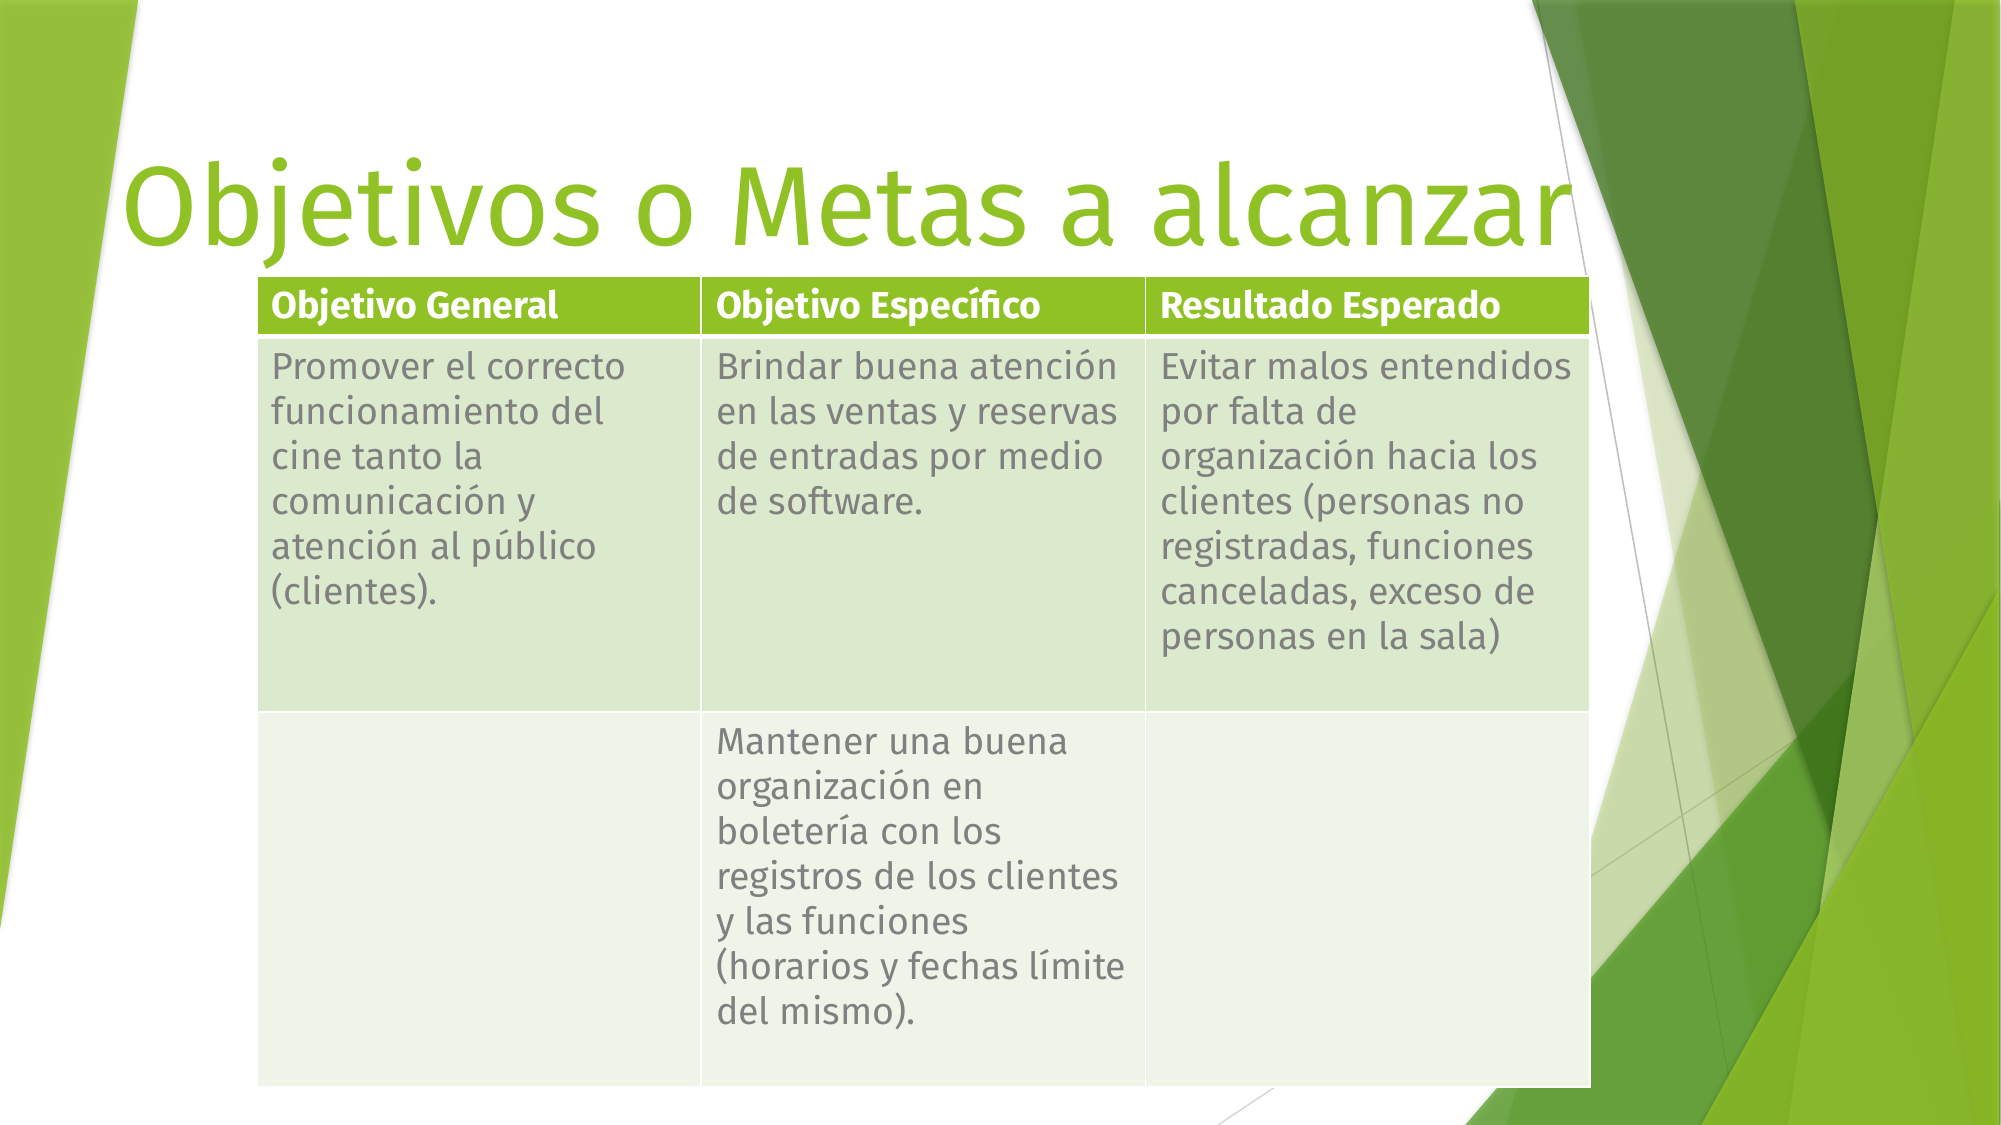

# Objetivos o Metas a alcanzar
| Objetivo General | Objetivo Específico | Resultado Esperado |
| --- | --- | --- |
| Promover el correcto funcionamiento del cine tanto la comunicación y atención al público (clientes). | Brindar buena atención en las ventas y reservas de entradas por medio de software. | Evitar malos entendidos por falta de organización hacia los clientes (personas no registradas, funciones canceladas, exceso de personas en la sala) |
|  | Mantener una buena organización en boletería con los registros de los clientes y las funciones (horarios y fechas límite del mismo). |  |